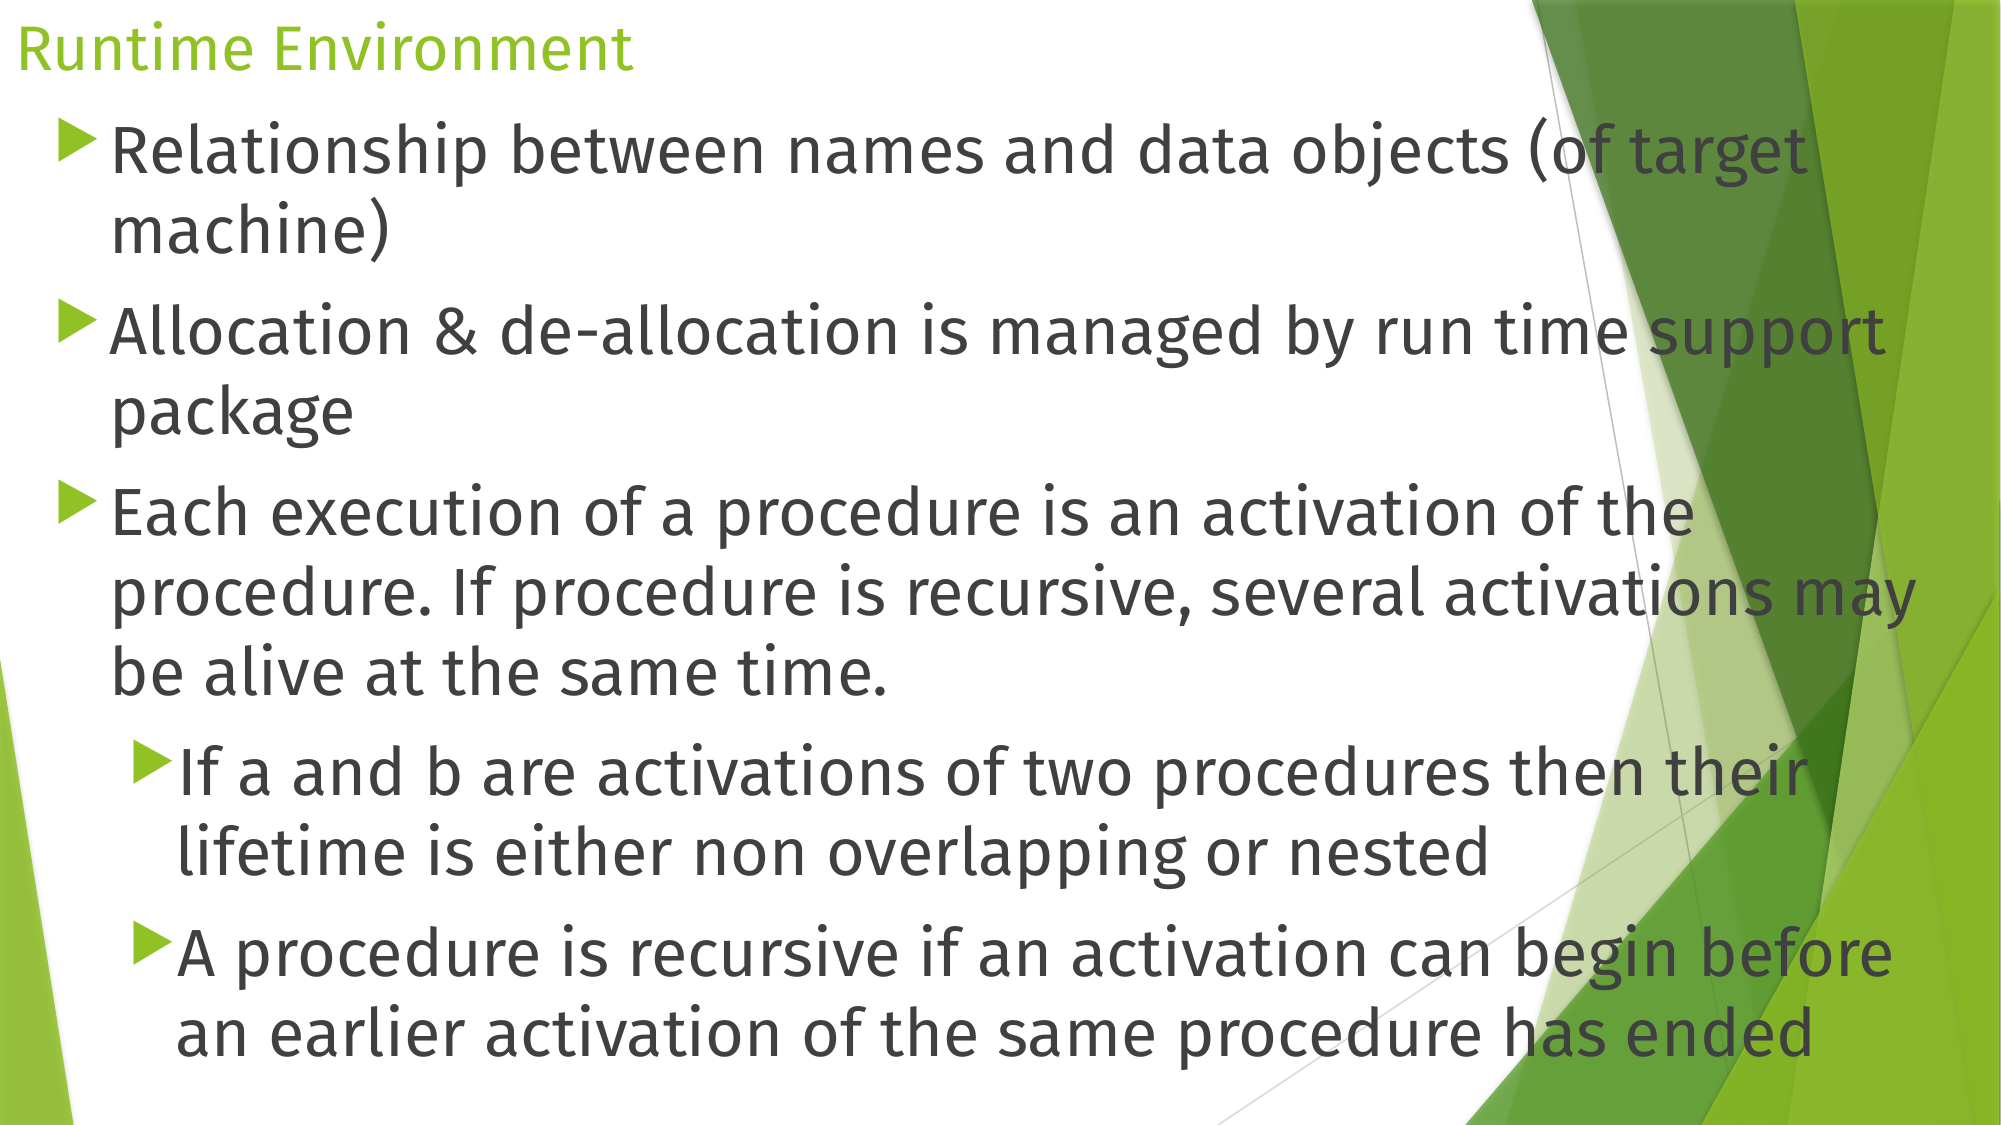

# Runtime Environment
Relationship between names and data objects (of target machine)
Allocation & de-allocation is managed by run time support package
Each execution of a procedure is an activation of the procedure. If procedure is recursive, several activations may be alive at the same time.
If a and b are activations of two procedures then their lifetime is either non overlapping or nested
A procedure is recursive if an activation can begin before an earlier activation of the same procedure has ended